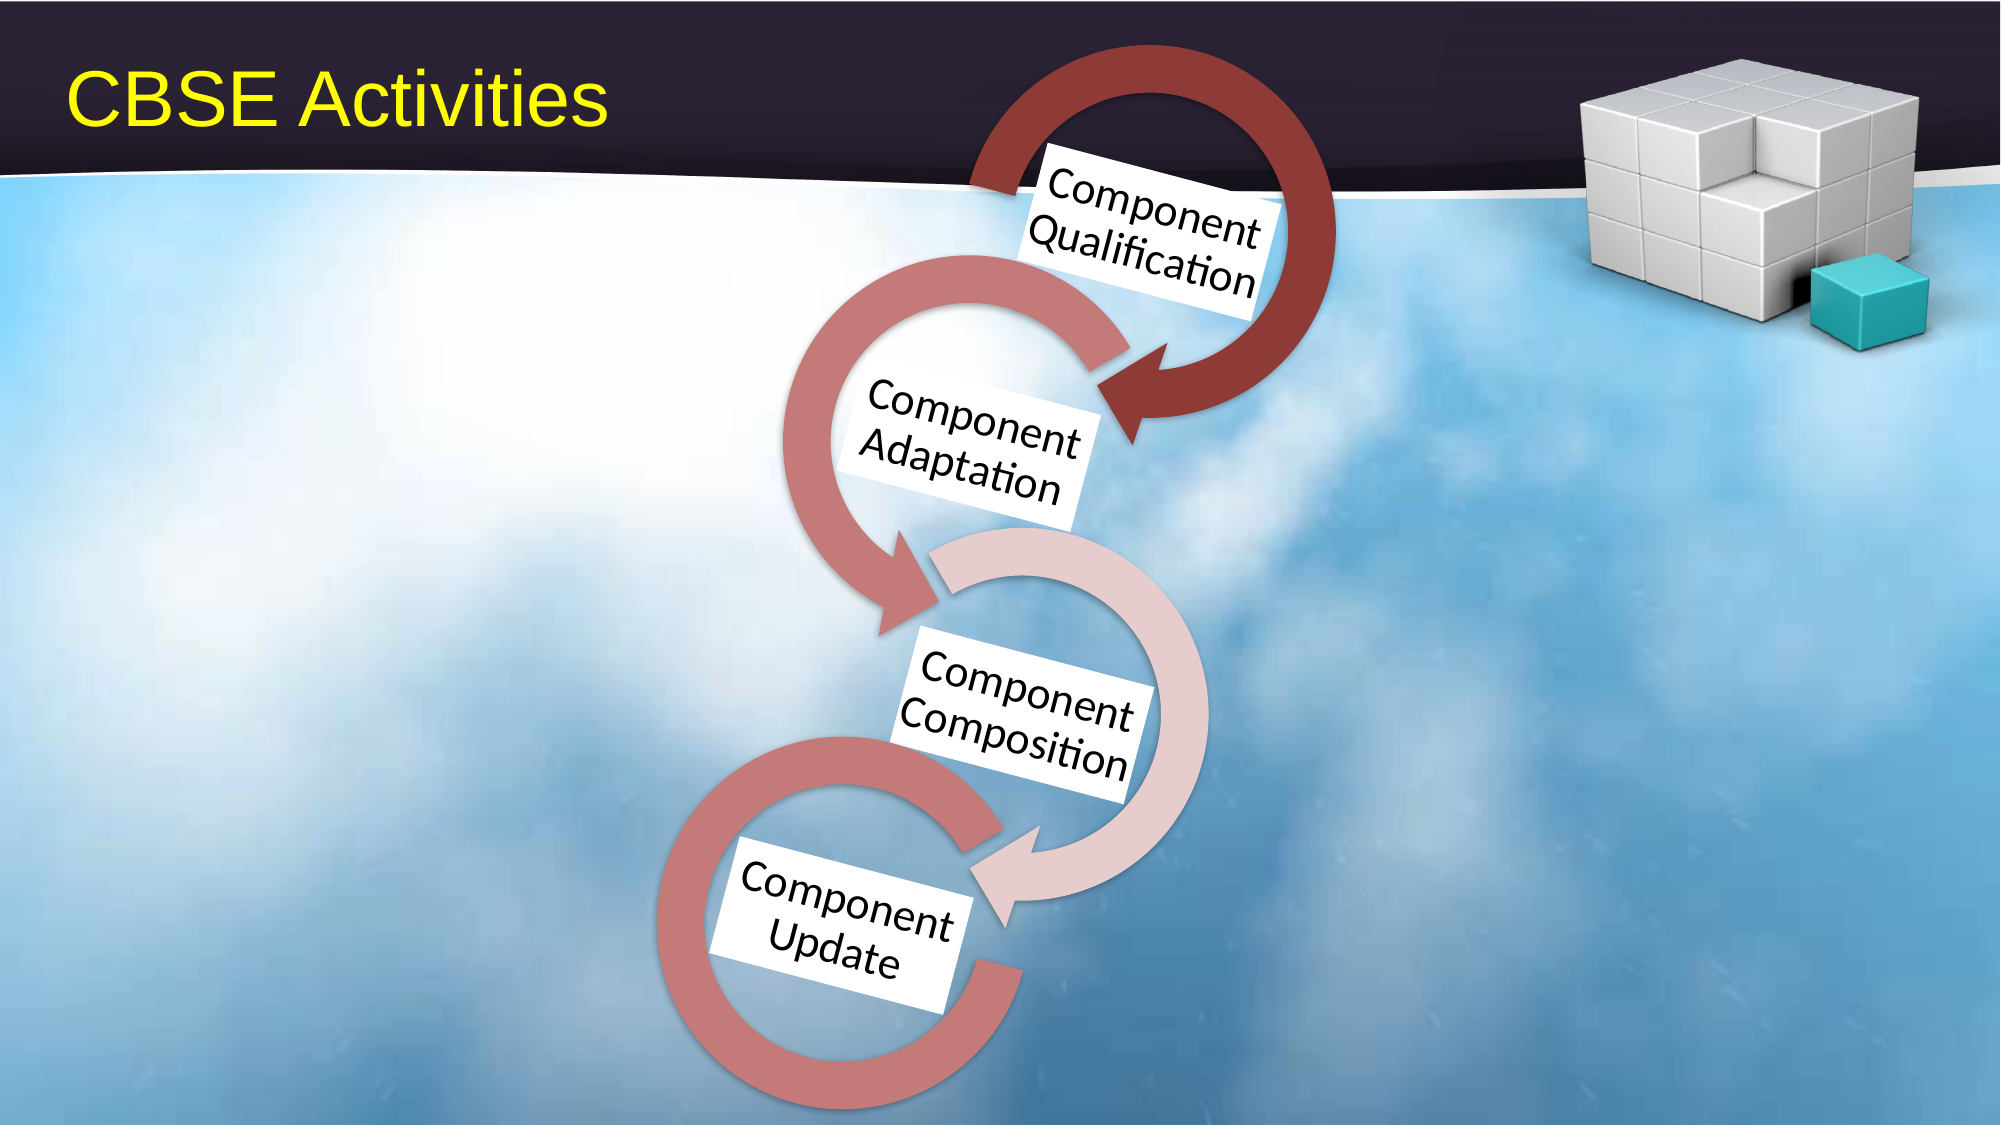

# CBSE Activities

Component Qualification

Component Adaptation

Component Composition

Component Update